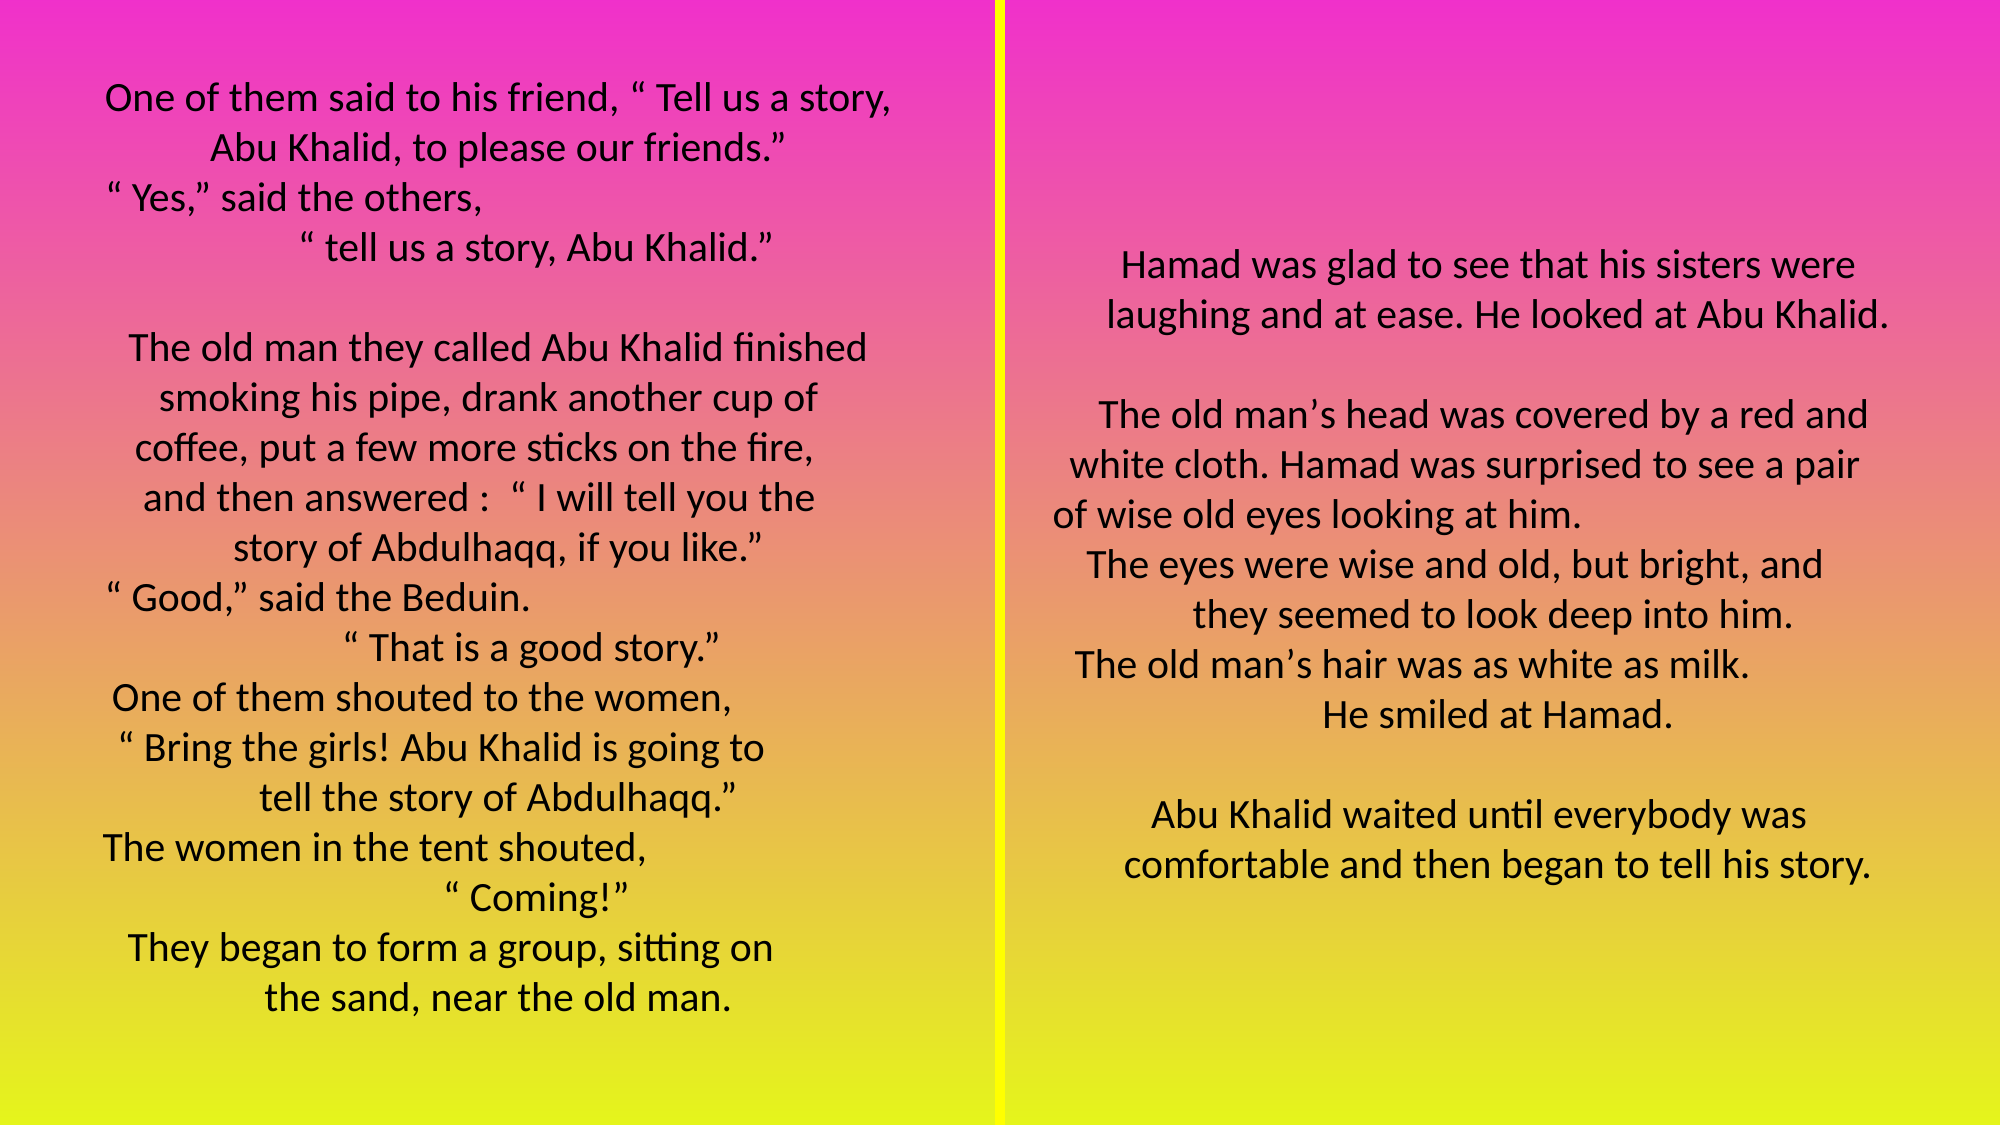

One of them said to his friend, “ Tell us a story, Abu Khalid, to please our friends.”
“ Yes,” said the others,                                                    “ tell us a story, Abu Khalid.”

The old man they called Abu Khalid finished smoking his pipe, drank another cup of   coffee, put a few more sticks on the fire,      and then answered :  “ I will tell you the     story of Abdulhaqq, if you like.”
“ Good,” said the Beduin.                                              “ That is a good story.”
One of them shouted to the women,                 “ Bring the girls! Abu Khalid is going to             tell the story of Abdulhaqq.”
The women in the tent shouted,                                   “ Coming!”
They began to form a group, sitting on           the sand, near the old man.
Hamad was glad to see that his sisters were   laughing and at ease. He looked at Abu Khalid.

The old man’s head was covered by a red and    white cloth. Hamad was surprised to see a pair        of wise old eyes looking at him.                                        The eyes were wise and old, but bright, and           they seemed to look deep into him.
The old man’s hair was as white as milk.                   He smiled at Hamad.

Abu Khalid waited until everybody was     comfortable and then began to tell his story.